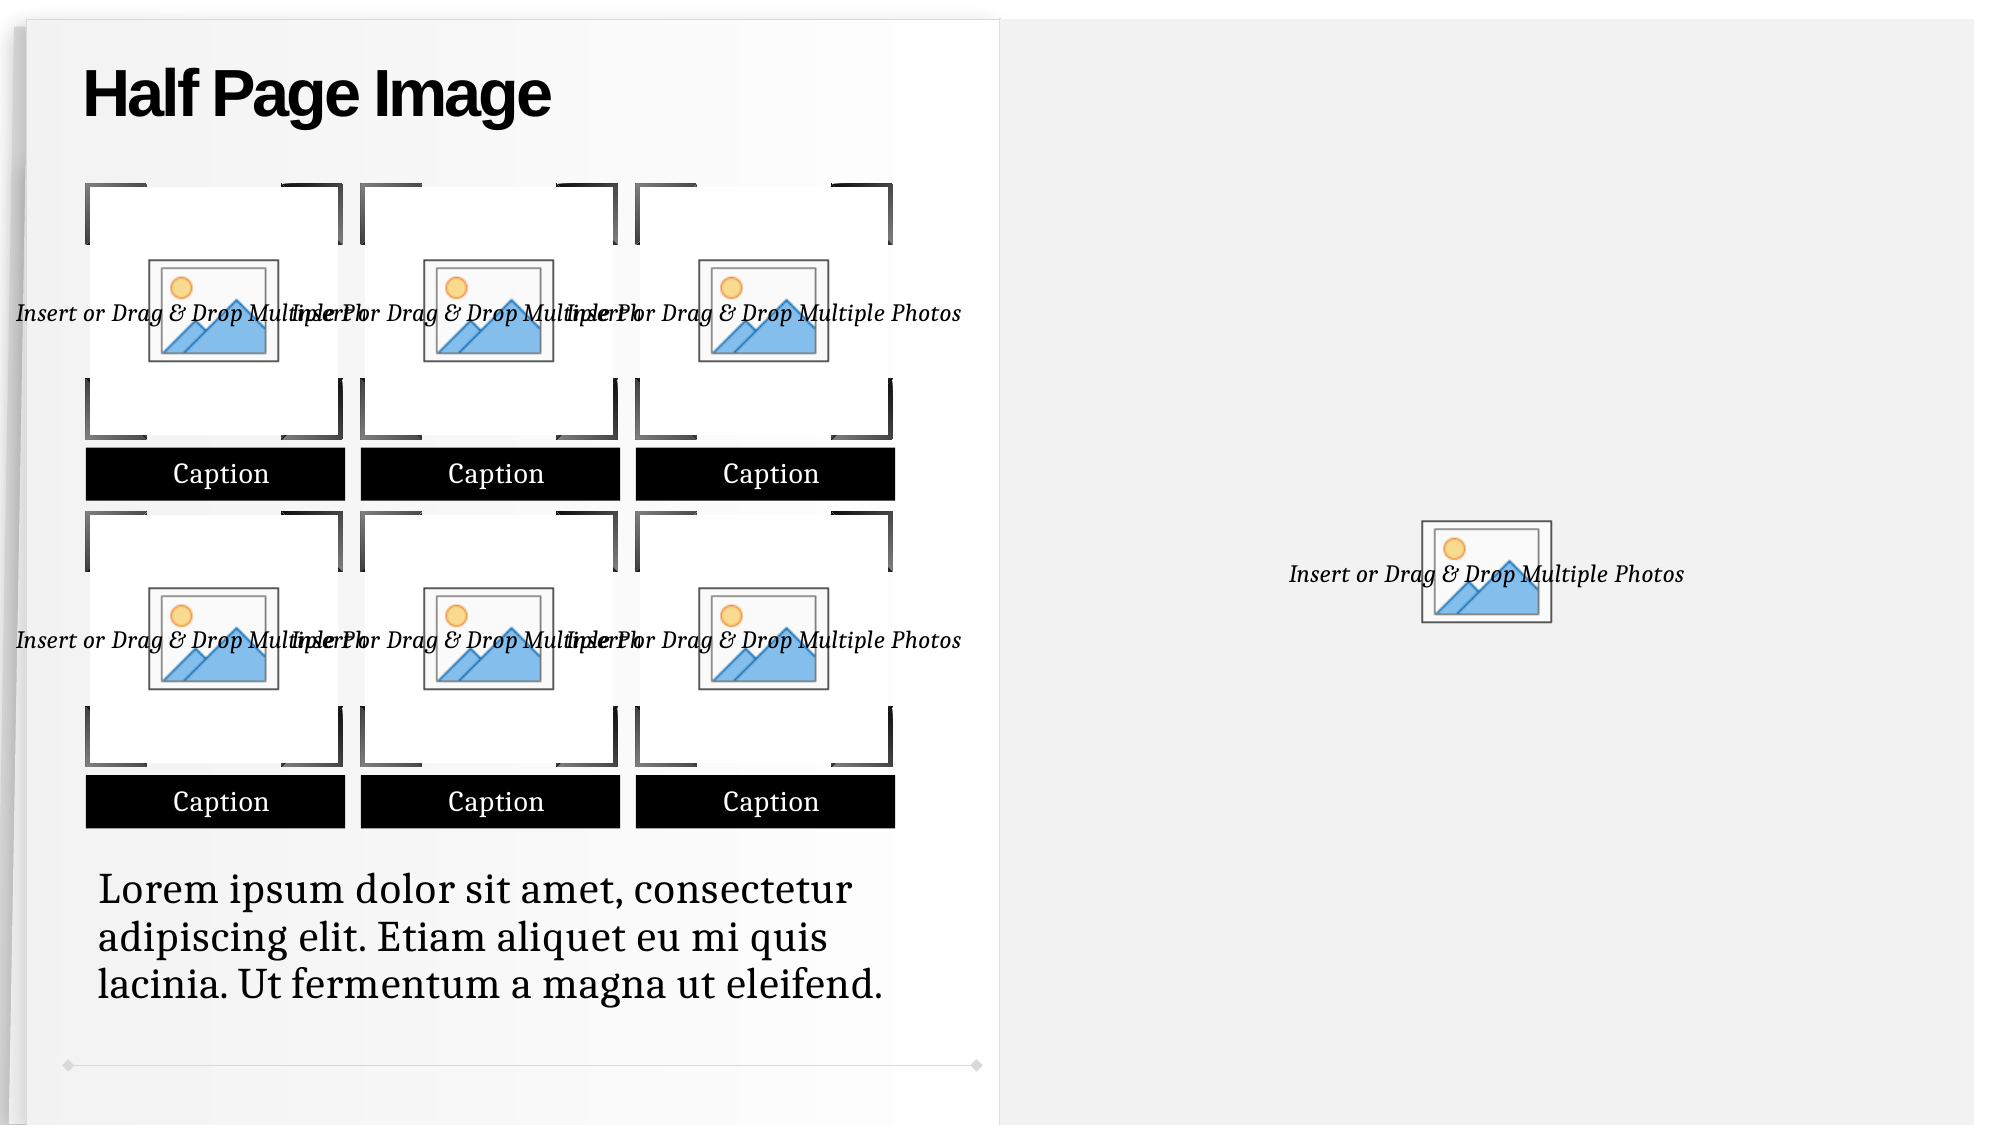

# Half Page Image

Caption
Caption
Caption

Caption
Caption
Caption
Lorem ipsum dolor sit amet, consectetur adipiscing elit. Etiam aliquet eu mi quis lacinia. Ut fermentum a magna ut eleifend.
26